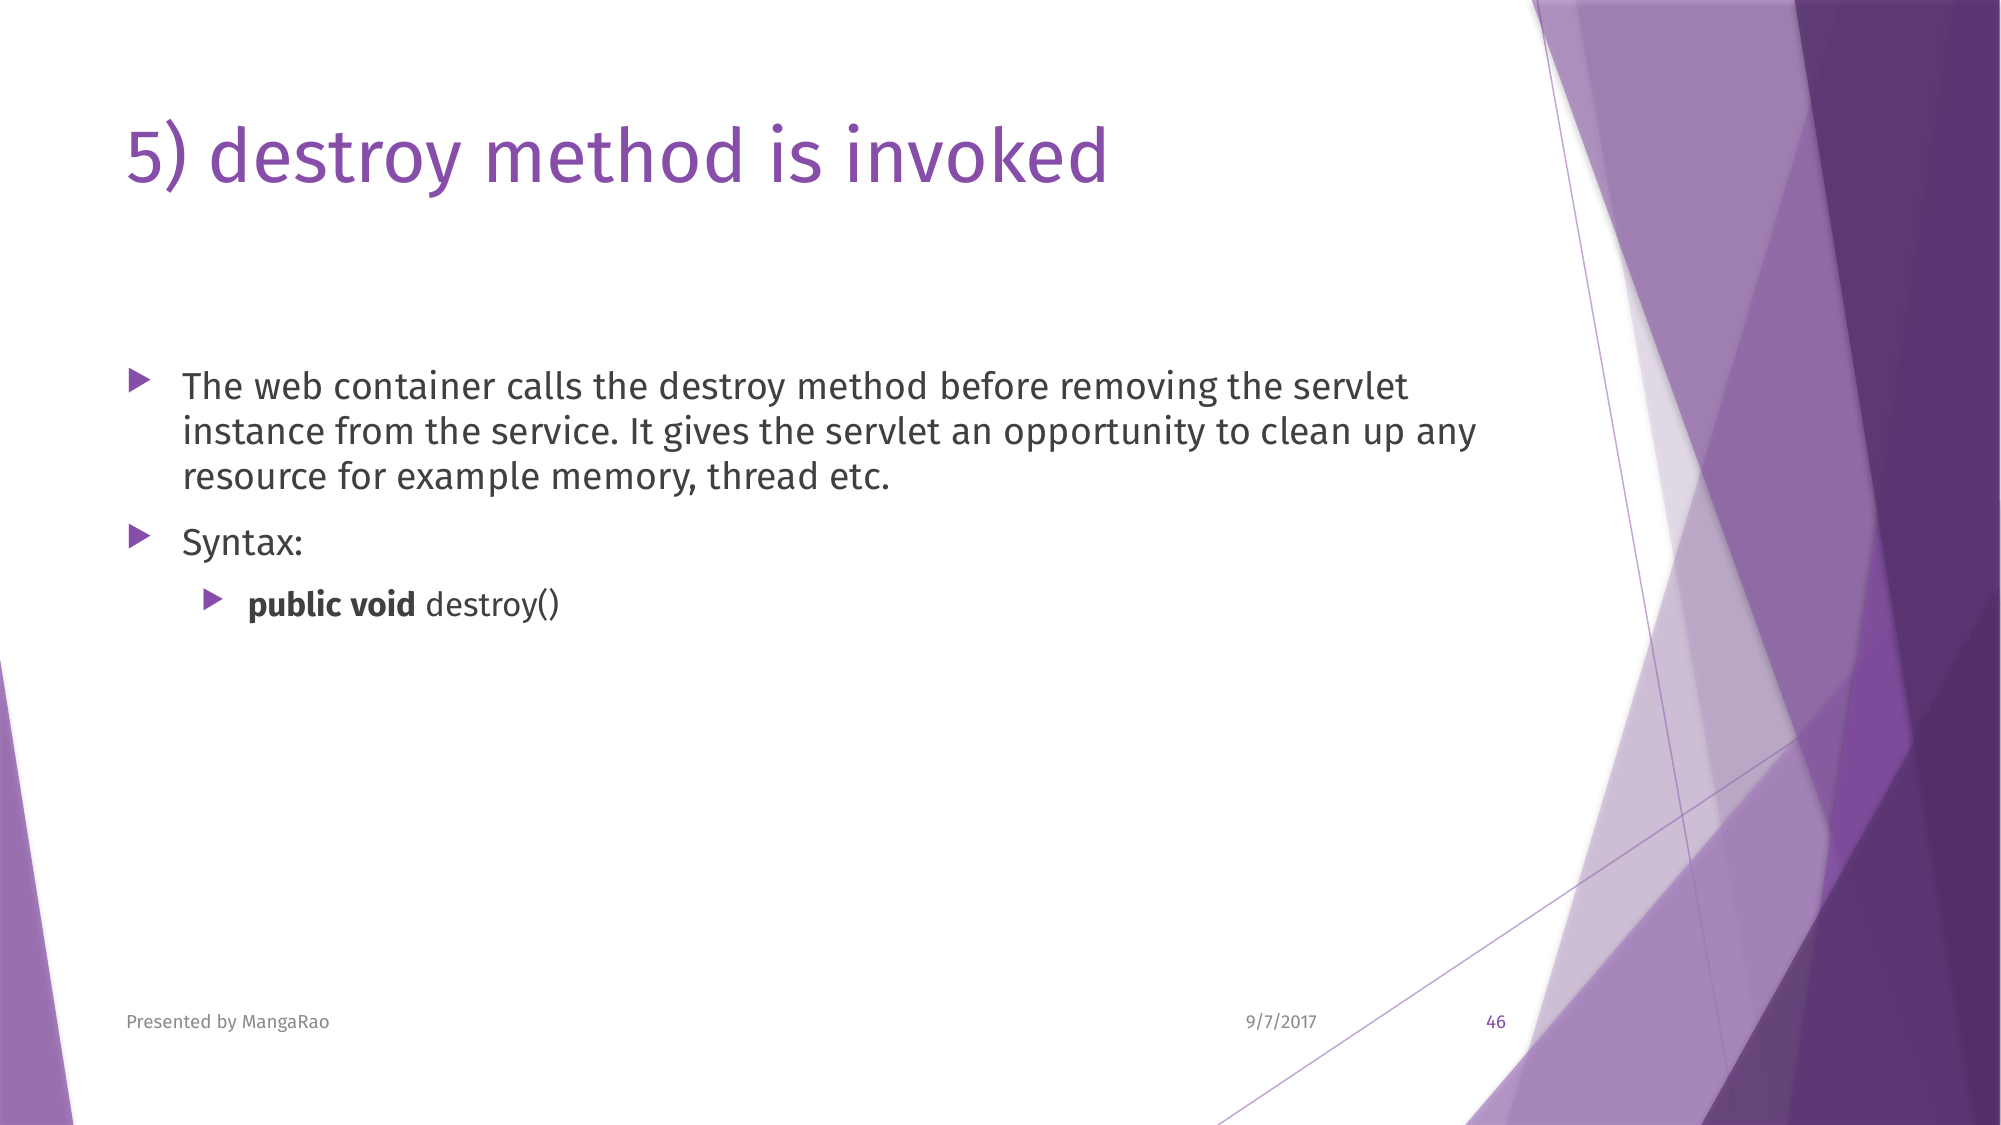

# 5) destroy method is invoked
The web container calls the destroy method before removing the servlet instance from the service. It gives the servlet an opportunity to clean up any resource for example memory, thread etc.
Syntax:
public void destroy()

Presented by MangaRao
9/7/2017
46